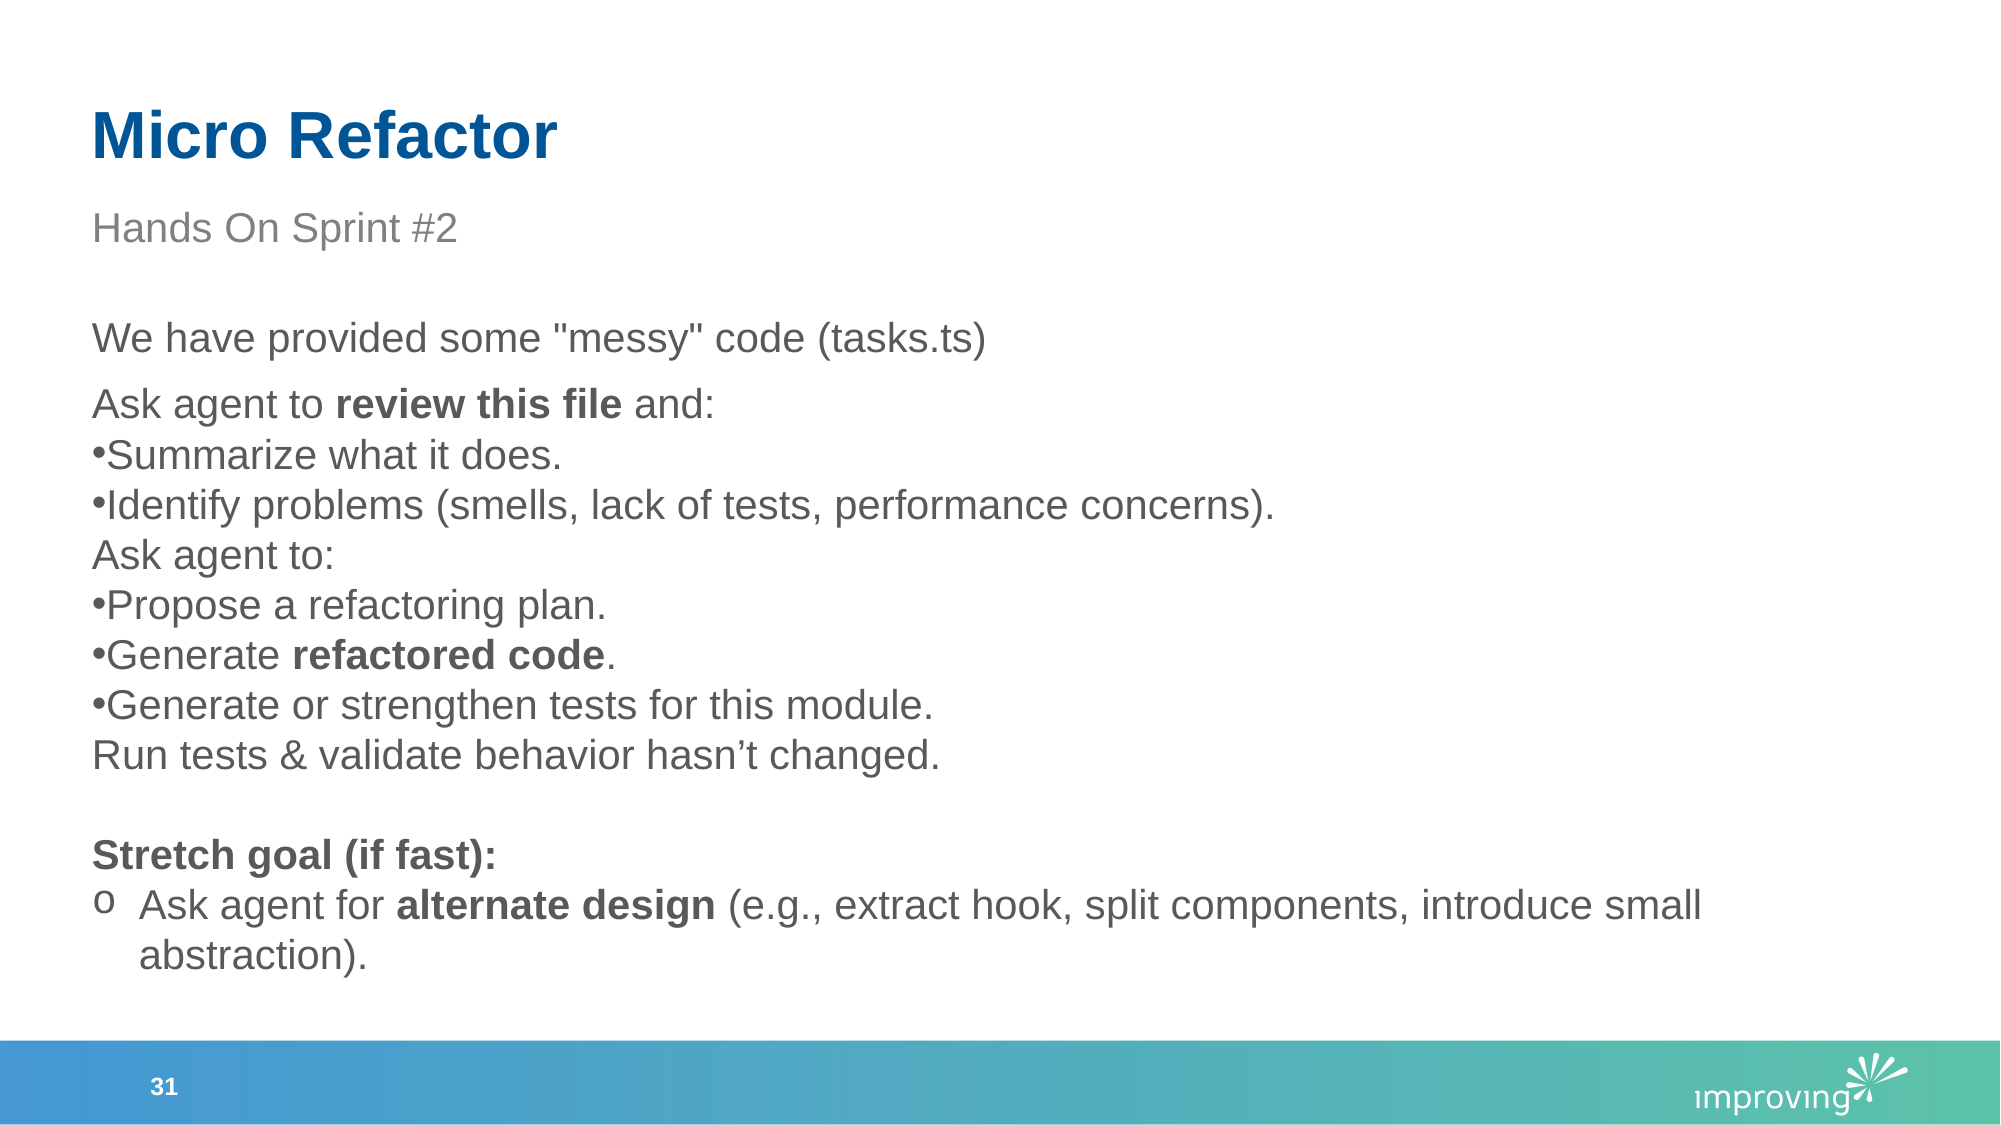

# Micro Refactor
Hands On Sprint #2
We have provided some "messy" code (tasks.ts)
Ask agent to review this file and:
Summarize what it does.
Identify problems (smells, lack of tests, performance concerns).
Ask agent to:
Propose a refactoring plan.
Generate refactored code.
Generate or strengthen tests for this module.
Run tests & validate behavior hasn’t changed.

Stretch goal (if fast):
Ask agent for alternate design (e.g., extract hook, split components, introduce small abstraction).